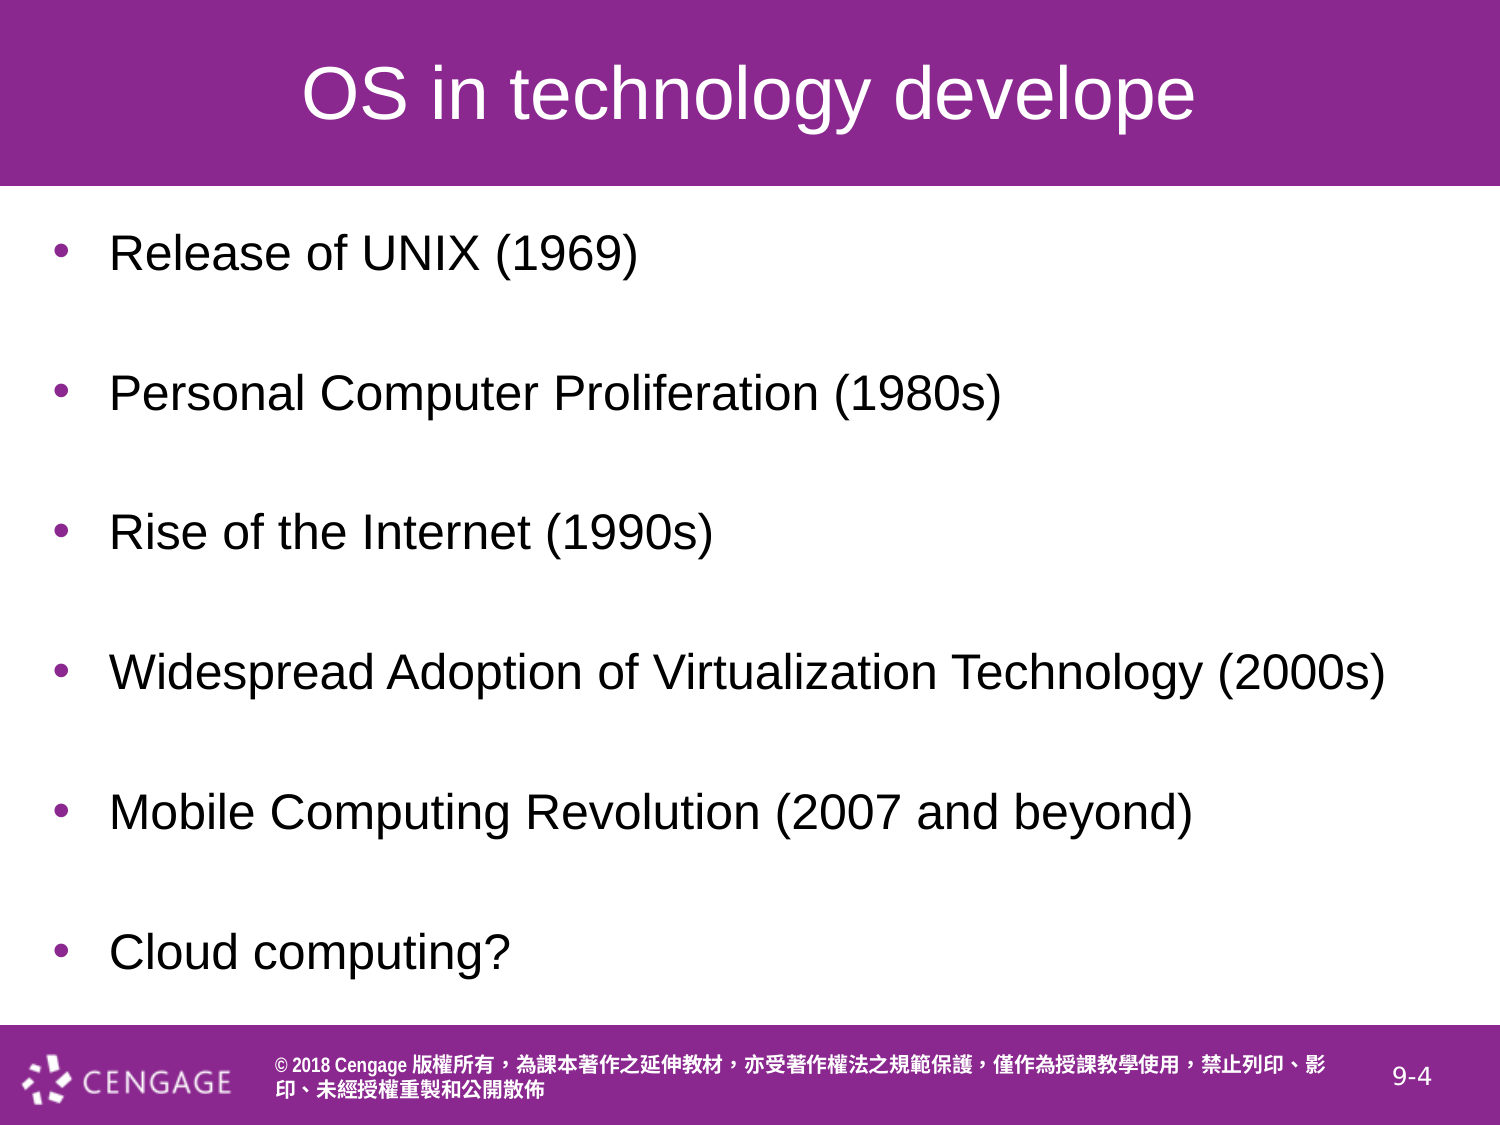

# OS in technology develope
Release of UNIX (1969)

Personal Computer Proliferation (1980s)

Rise of the Internet (1990s)

Widespread Adoption of Virtualization Technology (2000s)

Mobile Computing Revolution (2007 and beyond)

Cloud computing?